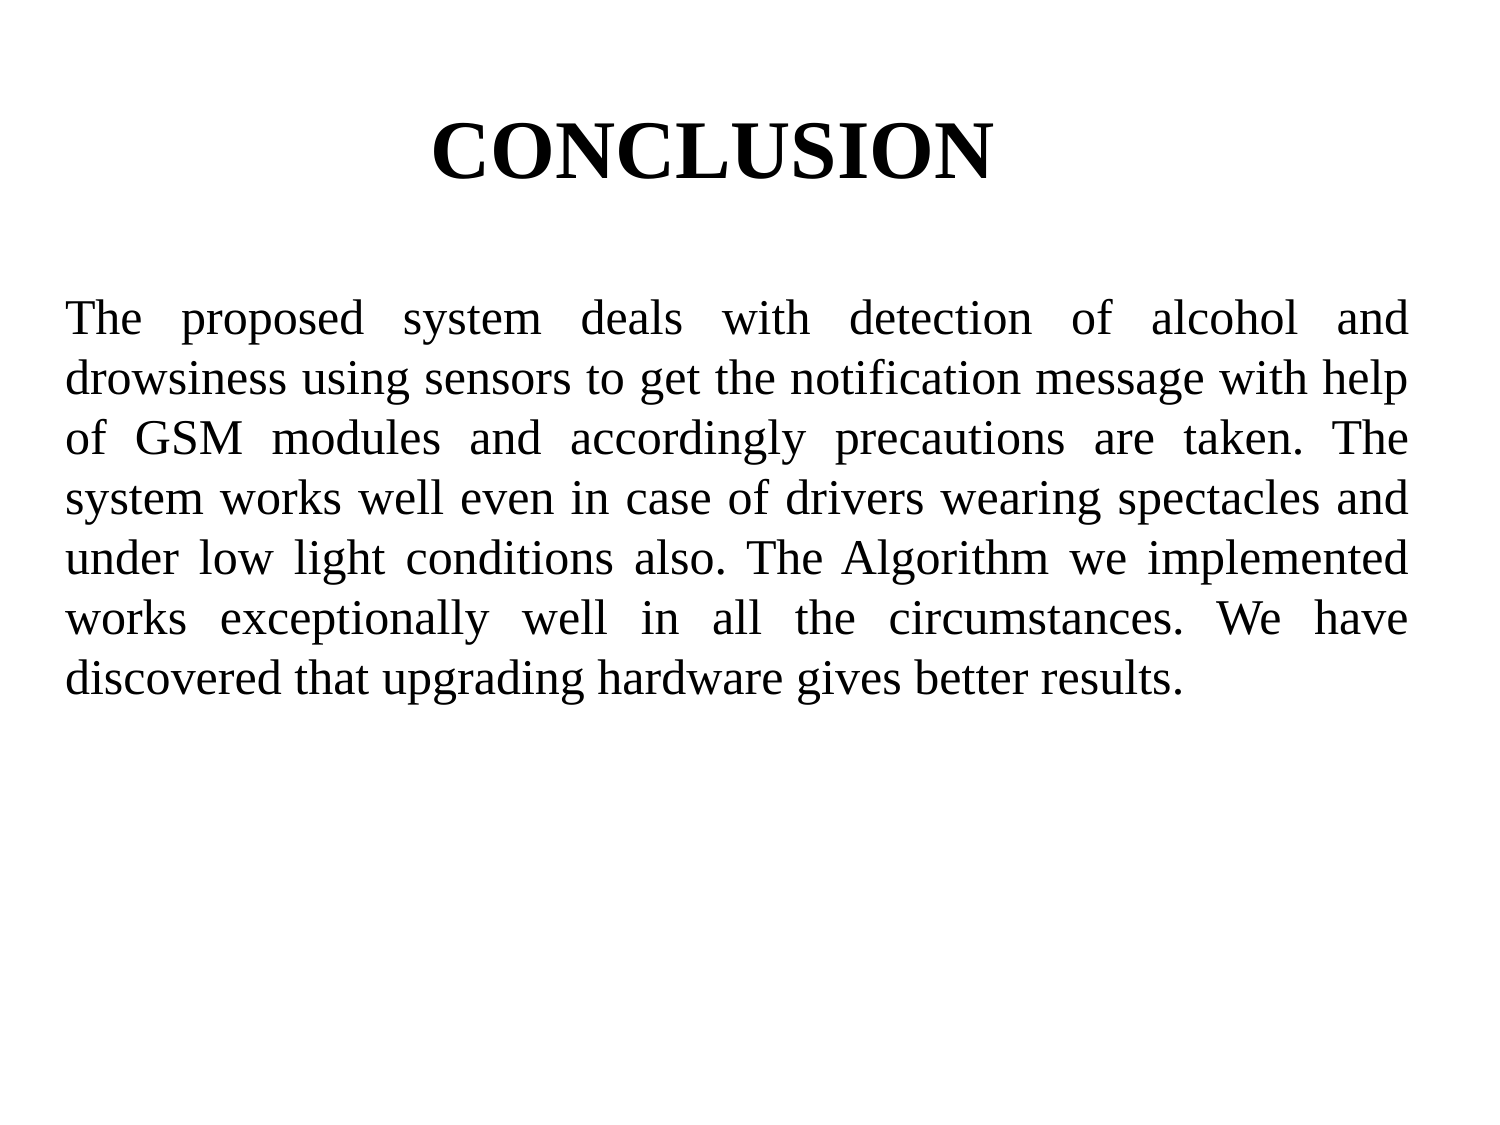

CONCLUSION

The proposed system deals with detection of alcohol and drowsiness using sensors to get the notification message with help of GSM modules and accordingly precautions are taken. The system works well even in case of drivers wearing spectacles and under low light conditions also. The Algorithm we implemented works exceptionally well in all the circumstances. We have discovered that upgrading hardware gives better results.